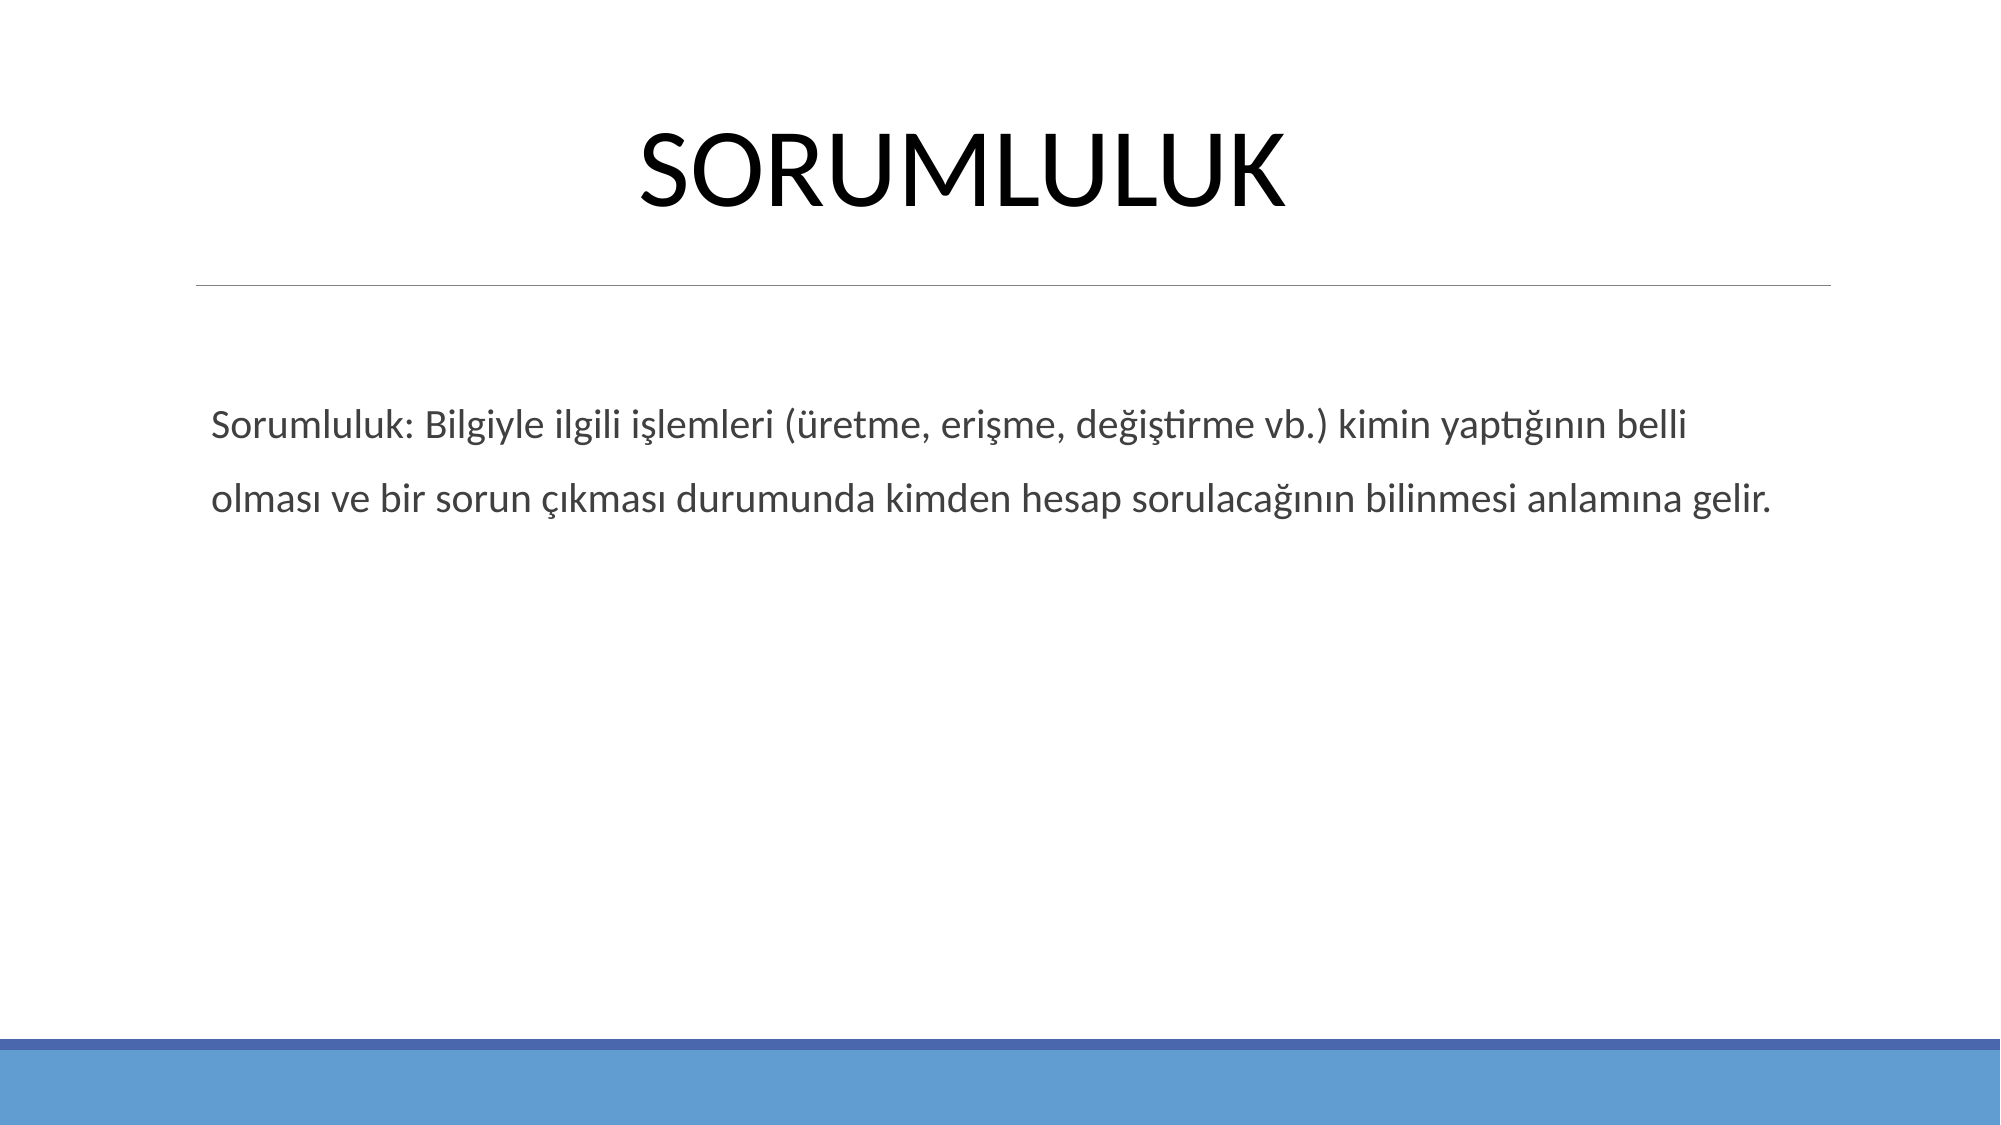

SORUMLULUK
Sorumluluk: Bilgiyle ilgili işlemleri (üretme, erişme, değiştirme vb.) kimin yaptığının belli
olması ve bir sorun çıkması durumunda kimden hesap sorulacağının bilinmesi anlamına gelir.